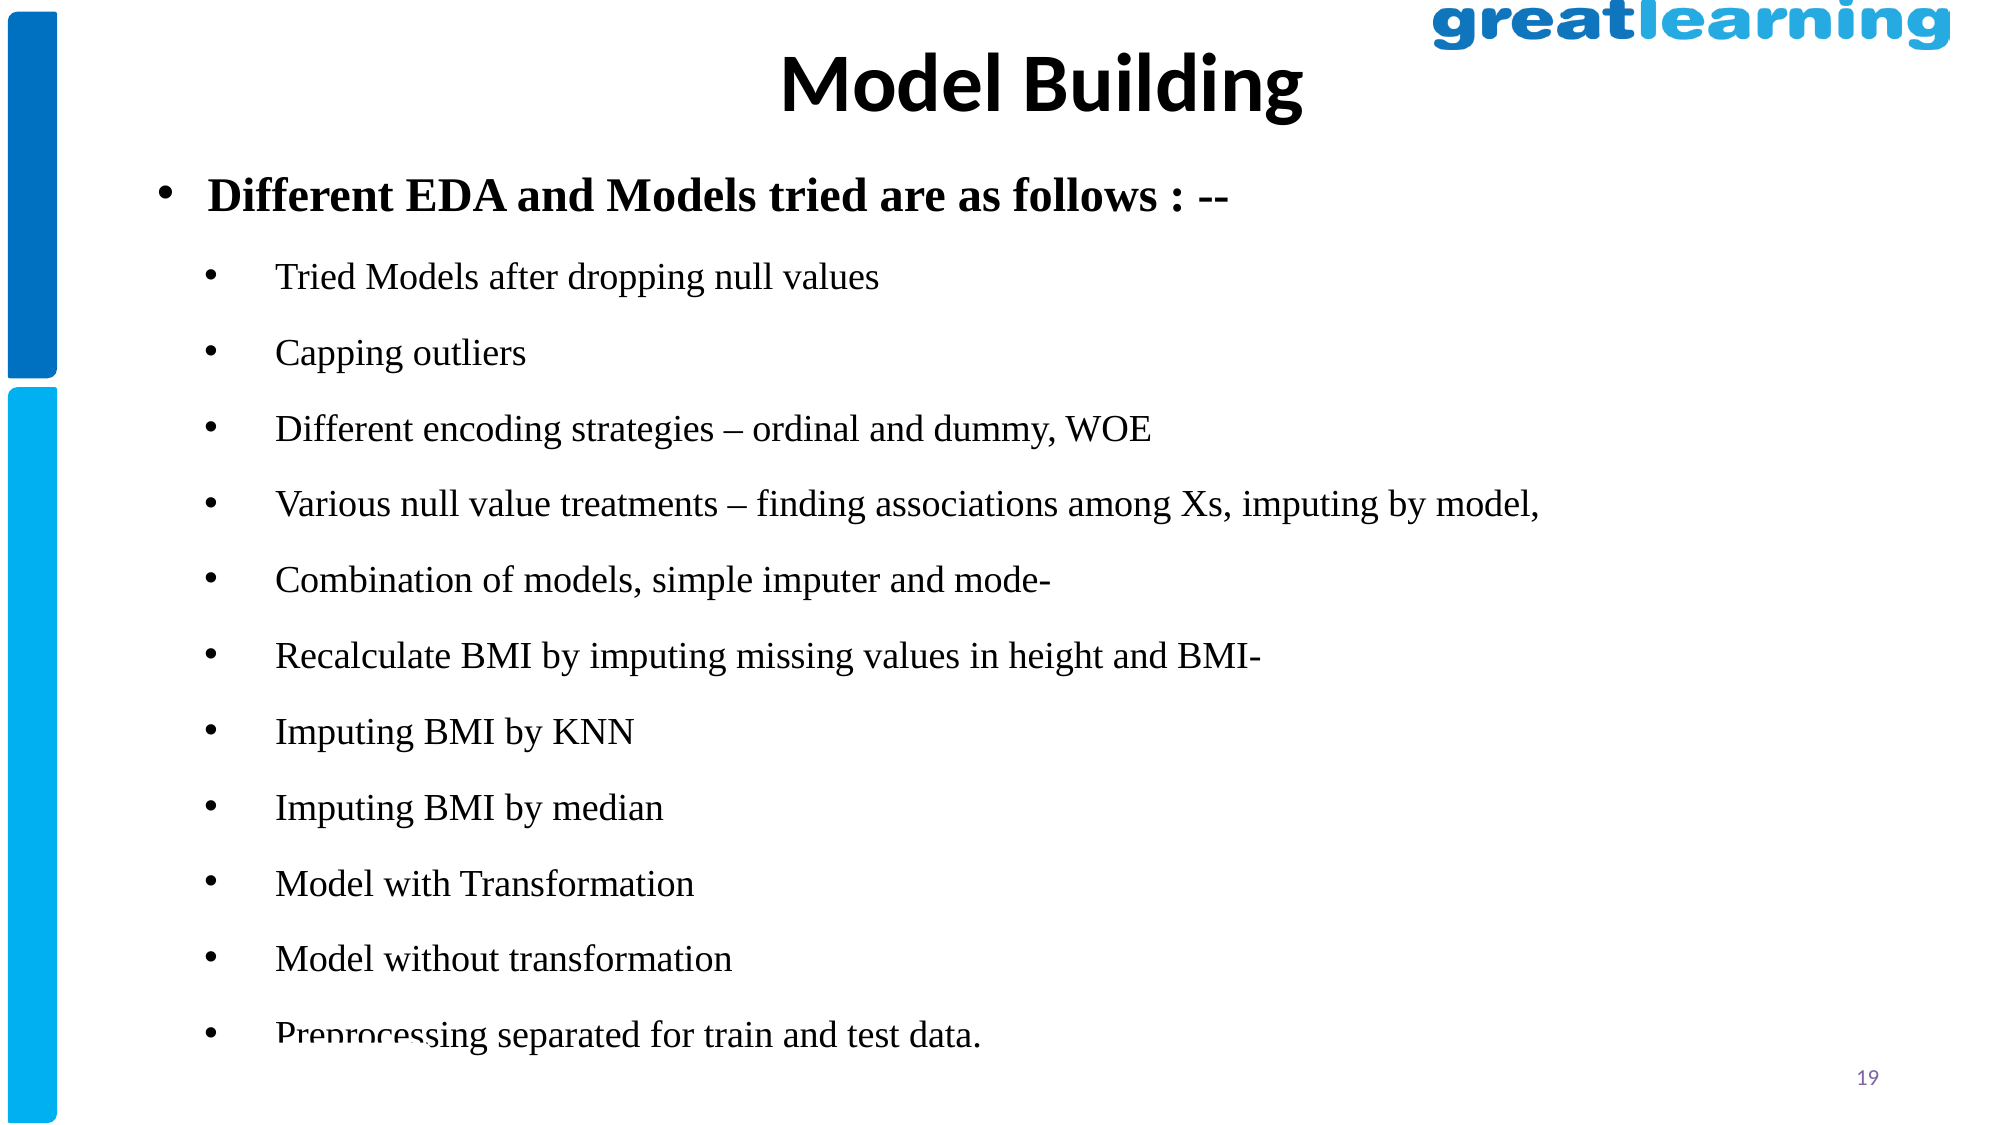

# Model Building
Different EDA and Models tried are as follows : --
Tried Models after dropping null values
Capping outliers
Different encoding strategies – ordinal and dummy, WOE
Various null value treatments – finding associations among Xs, imputing by model,
Combination of models, simple imputer and mode-
Recalculate BMI by imputing missing values in height and BMI-
Imputing BMI by KNN
Imputing BMI by median
Model with Transformation
Model without transformation
Preprocessing separated for train and test data.